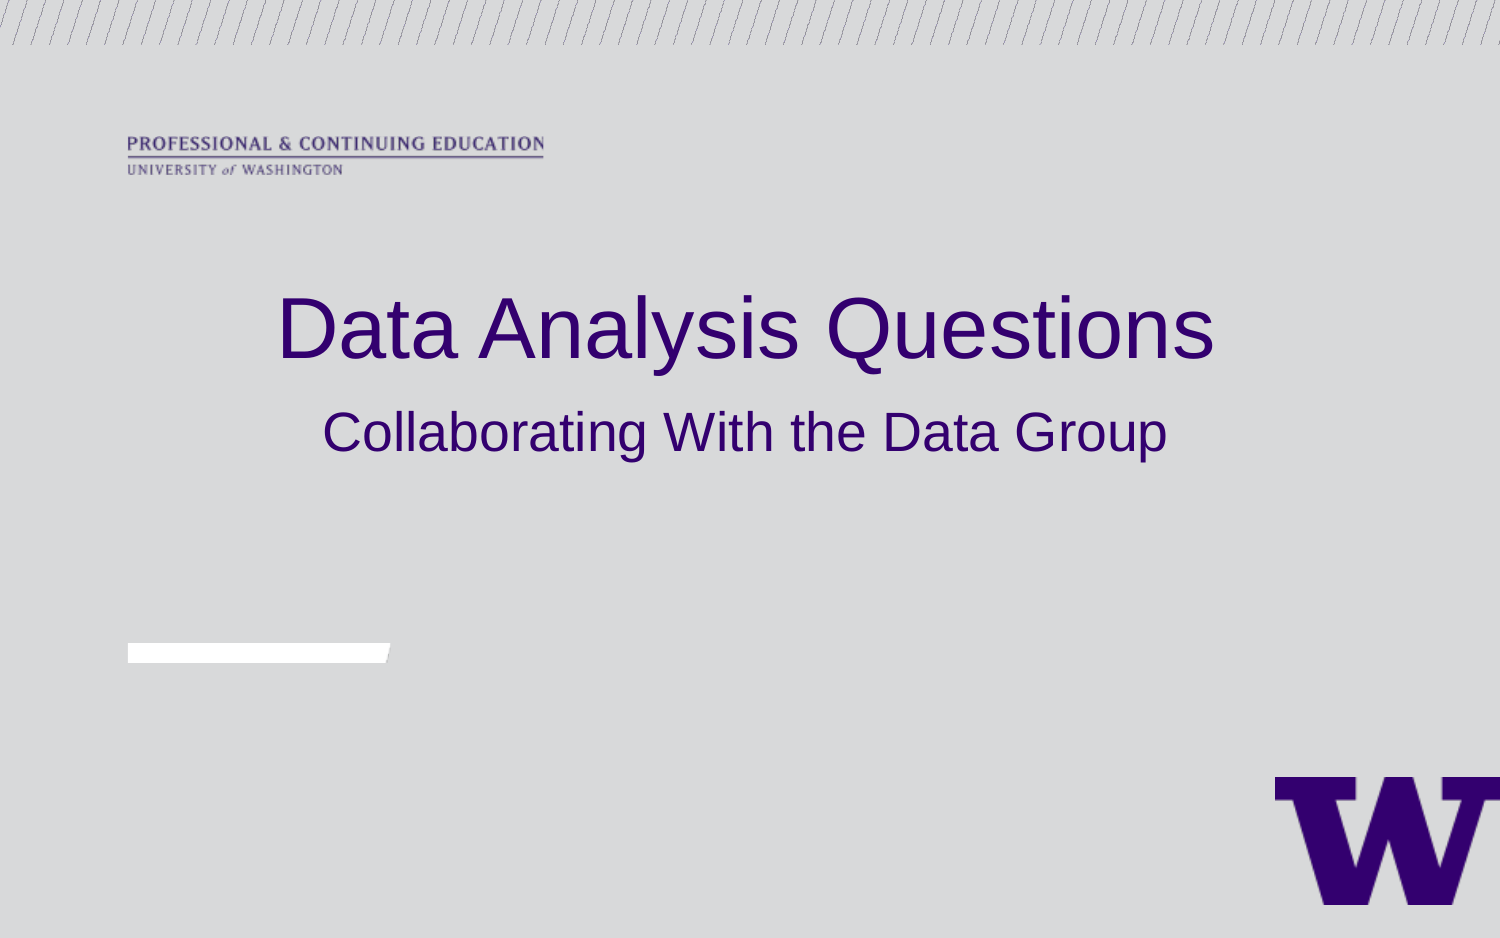

Data Analysis Questions
Collaborating With the Data Group